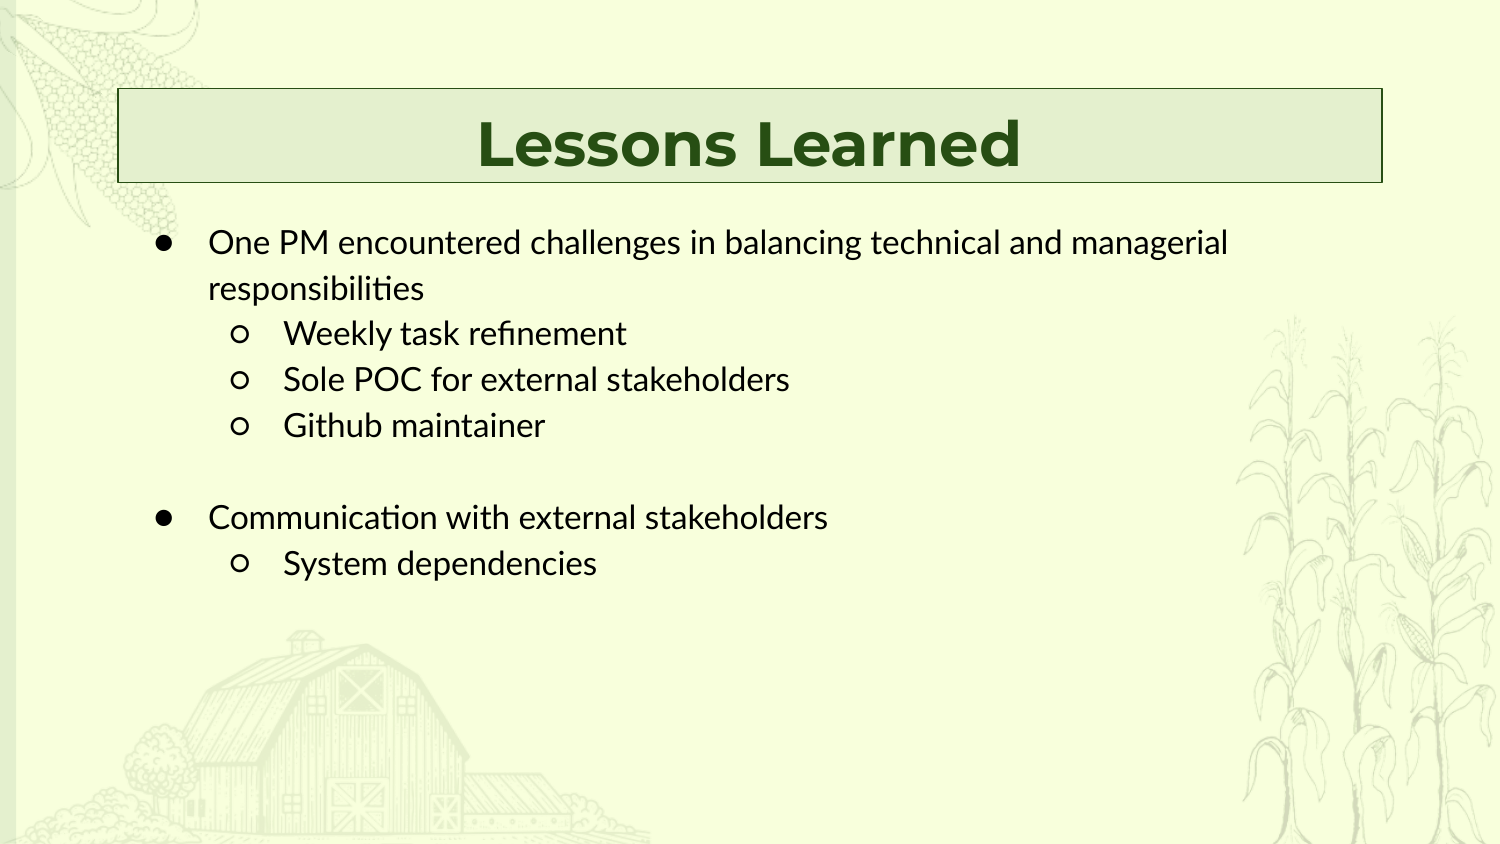

# Lessons Learned
One PM encountered challenges in balancing technical and managerial responsibilities
Weekly task refinement
Sole POC for external stakeholders
Github maintainer

Communication with external stakeholders
System dependencies